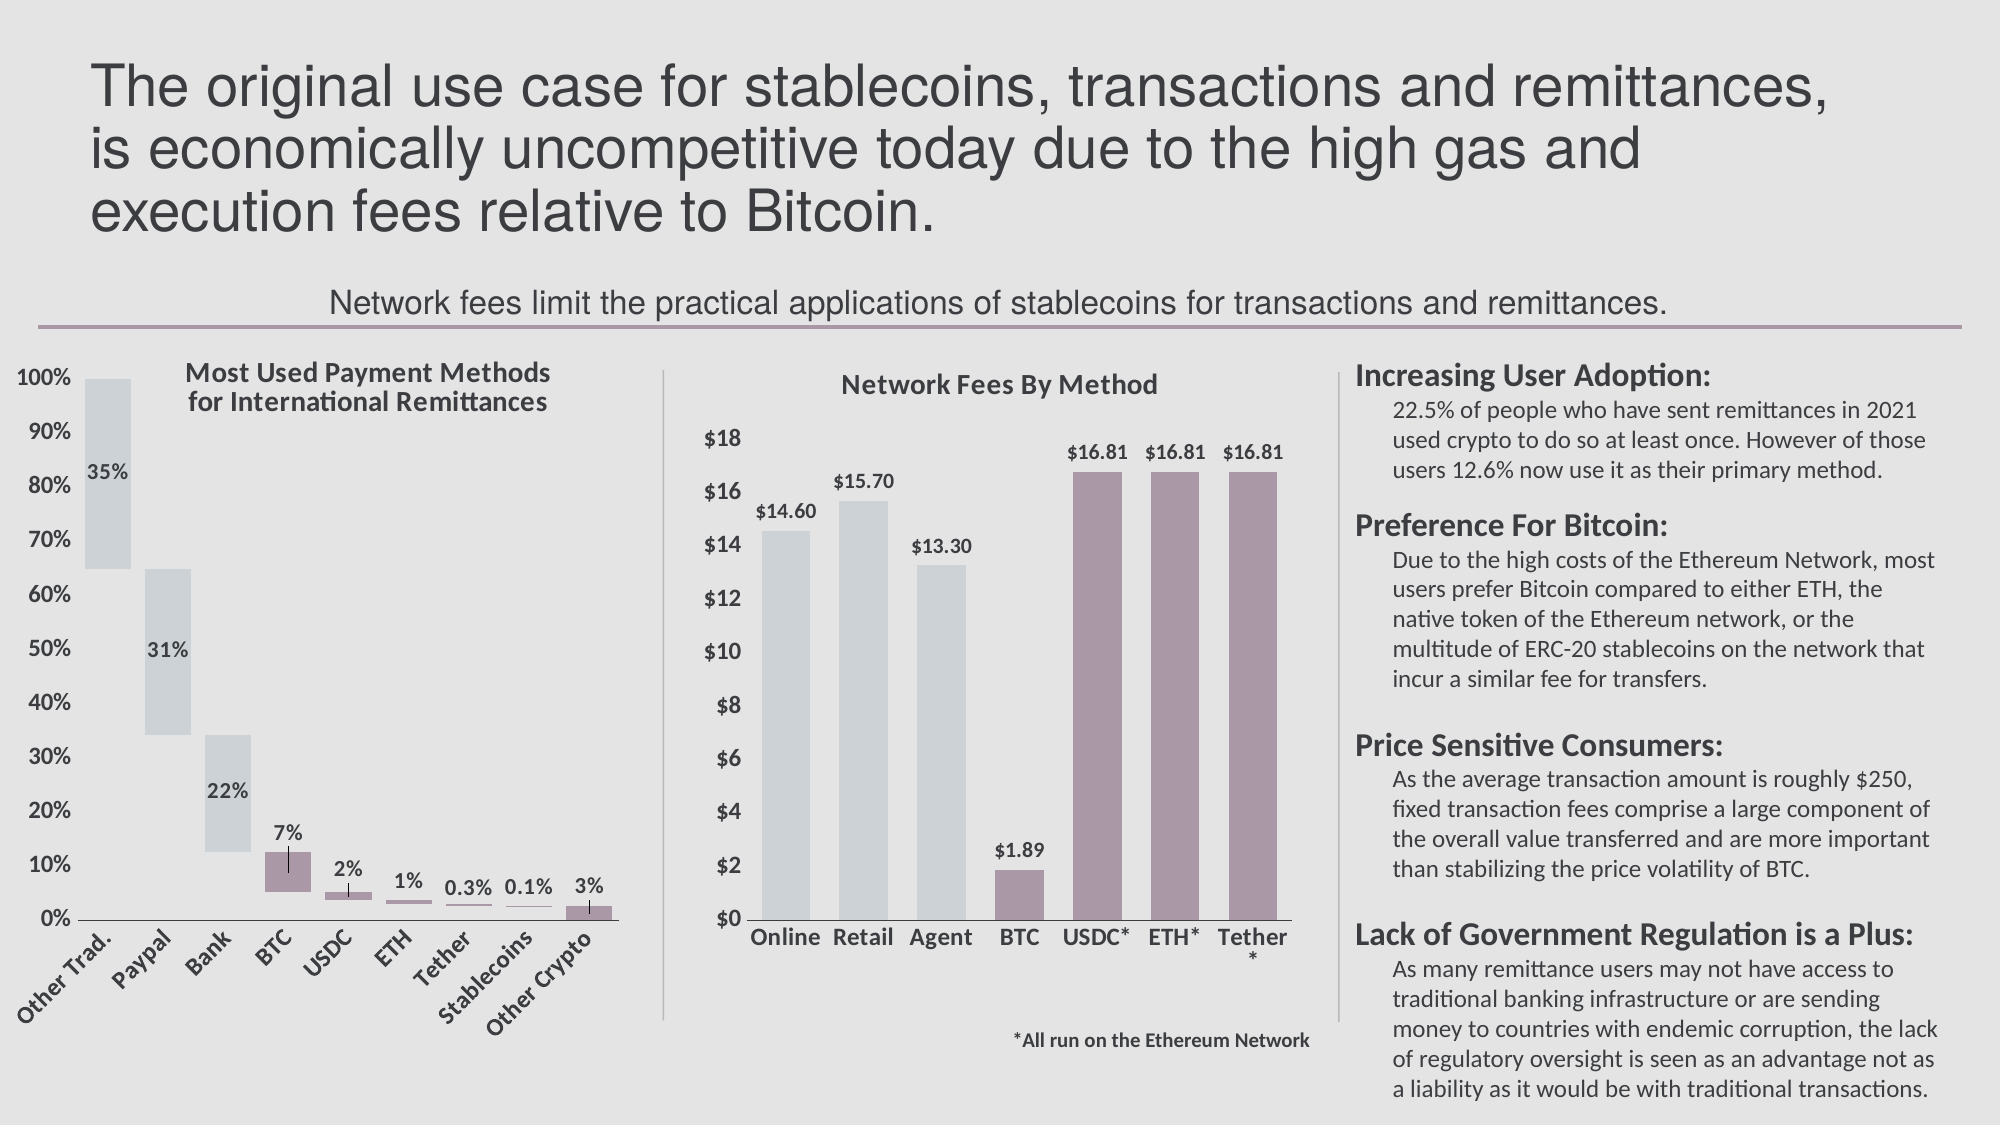

# The original use case for stablecoins, transactions and remittances, is economically uncompetitive today due to the high gas and execution fees relative to Bitcoin.
Network fees limit the practical applications of stablecoins for transactions and remittances.

### Chart: Most Used Payment Methods
for International Remittances

| Category | Blank | Payment methods used for cross-border remittances |
|---|---|---|
| Other Trad. | 0.65 | 0.35 |
| Paypal | 0.34299999999999997 | 0.307 |
| Bank | 0.126 | 0.217 |
| BTC | 0.052000000000000046 | 0.074 |
| USDC | 0.03700000000000003 | 0.015 |
| ETH | 0.030000000000000027 | 0.007 |
| Tether | 0.027000000000000024 | 0.003 |
| Stablecoins | 0.026000000000000023 | 0.001 |
| Other Crypto | 0.0 | 0.026000000000000023 |

### Chart: Network Fees By Method

| Category | Payment methods used for cross-border remittances |
|---|---|
| Online | 14.6 |
| Retail | 15.7 |
| Agent | 13.3 |
| BTC | 1.89 |
| USDC* | 16.81 |
| ETH* | 16.81 |
| Tether* | 16.81 |
Increasing User Adoption:
22.5% of people who have sent remittances in 2021 used crypto to do so at least once. However of those users 12.6% now use it as their primary method.

Preference For Bitcoin:
Due to the high costs of the Ethereum Network, most users prefer Bitcoin compared to either ETH, the native token of the Ethereum network, or the multitude of ERC-20 stablecoins on the network that incur a similar fee for transfers.

Price Sensitive Consumers:
As the average transaction amount is roughly $250, fixed transaction fees comprise a large component of the overall value transferred and are more important than stabilizing the price volatility of BTC.

Lack of Government Regulation is a Plus:
As many remittance users may not have access to traditional banking infrastructure or are sending money to countries with endemic corruption, the lack of regulatory oversight is seen as an advantage not as a liability as it would be with traditional transactions.

*All run on the Ethereum Network